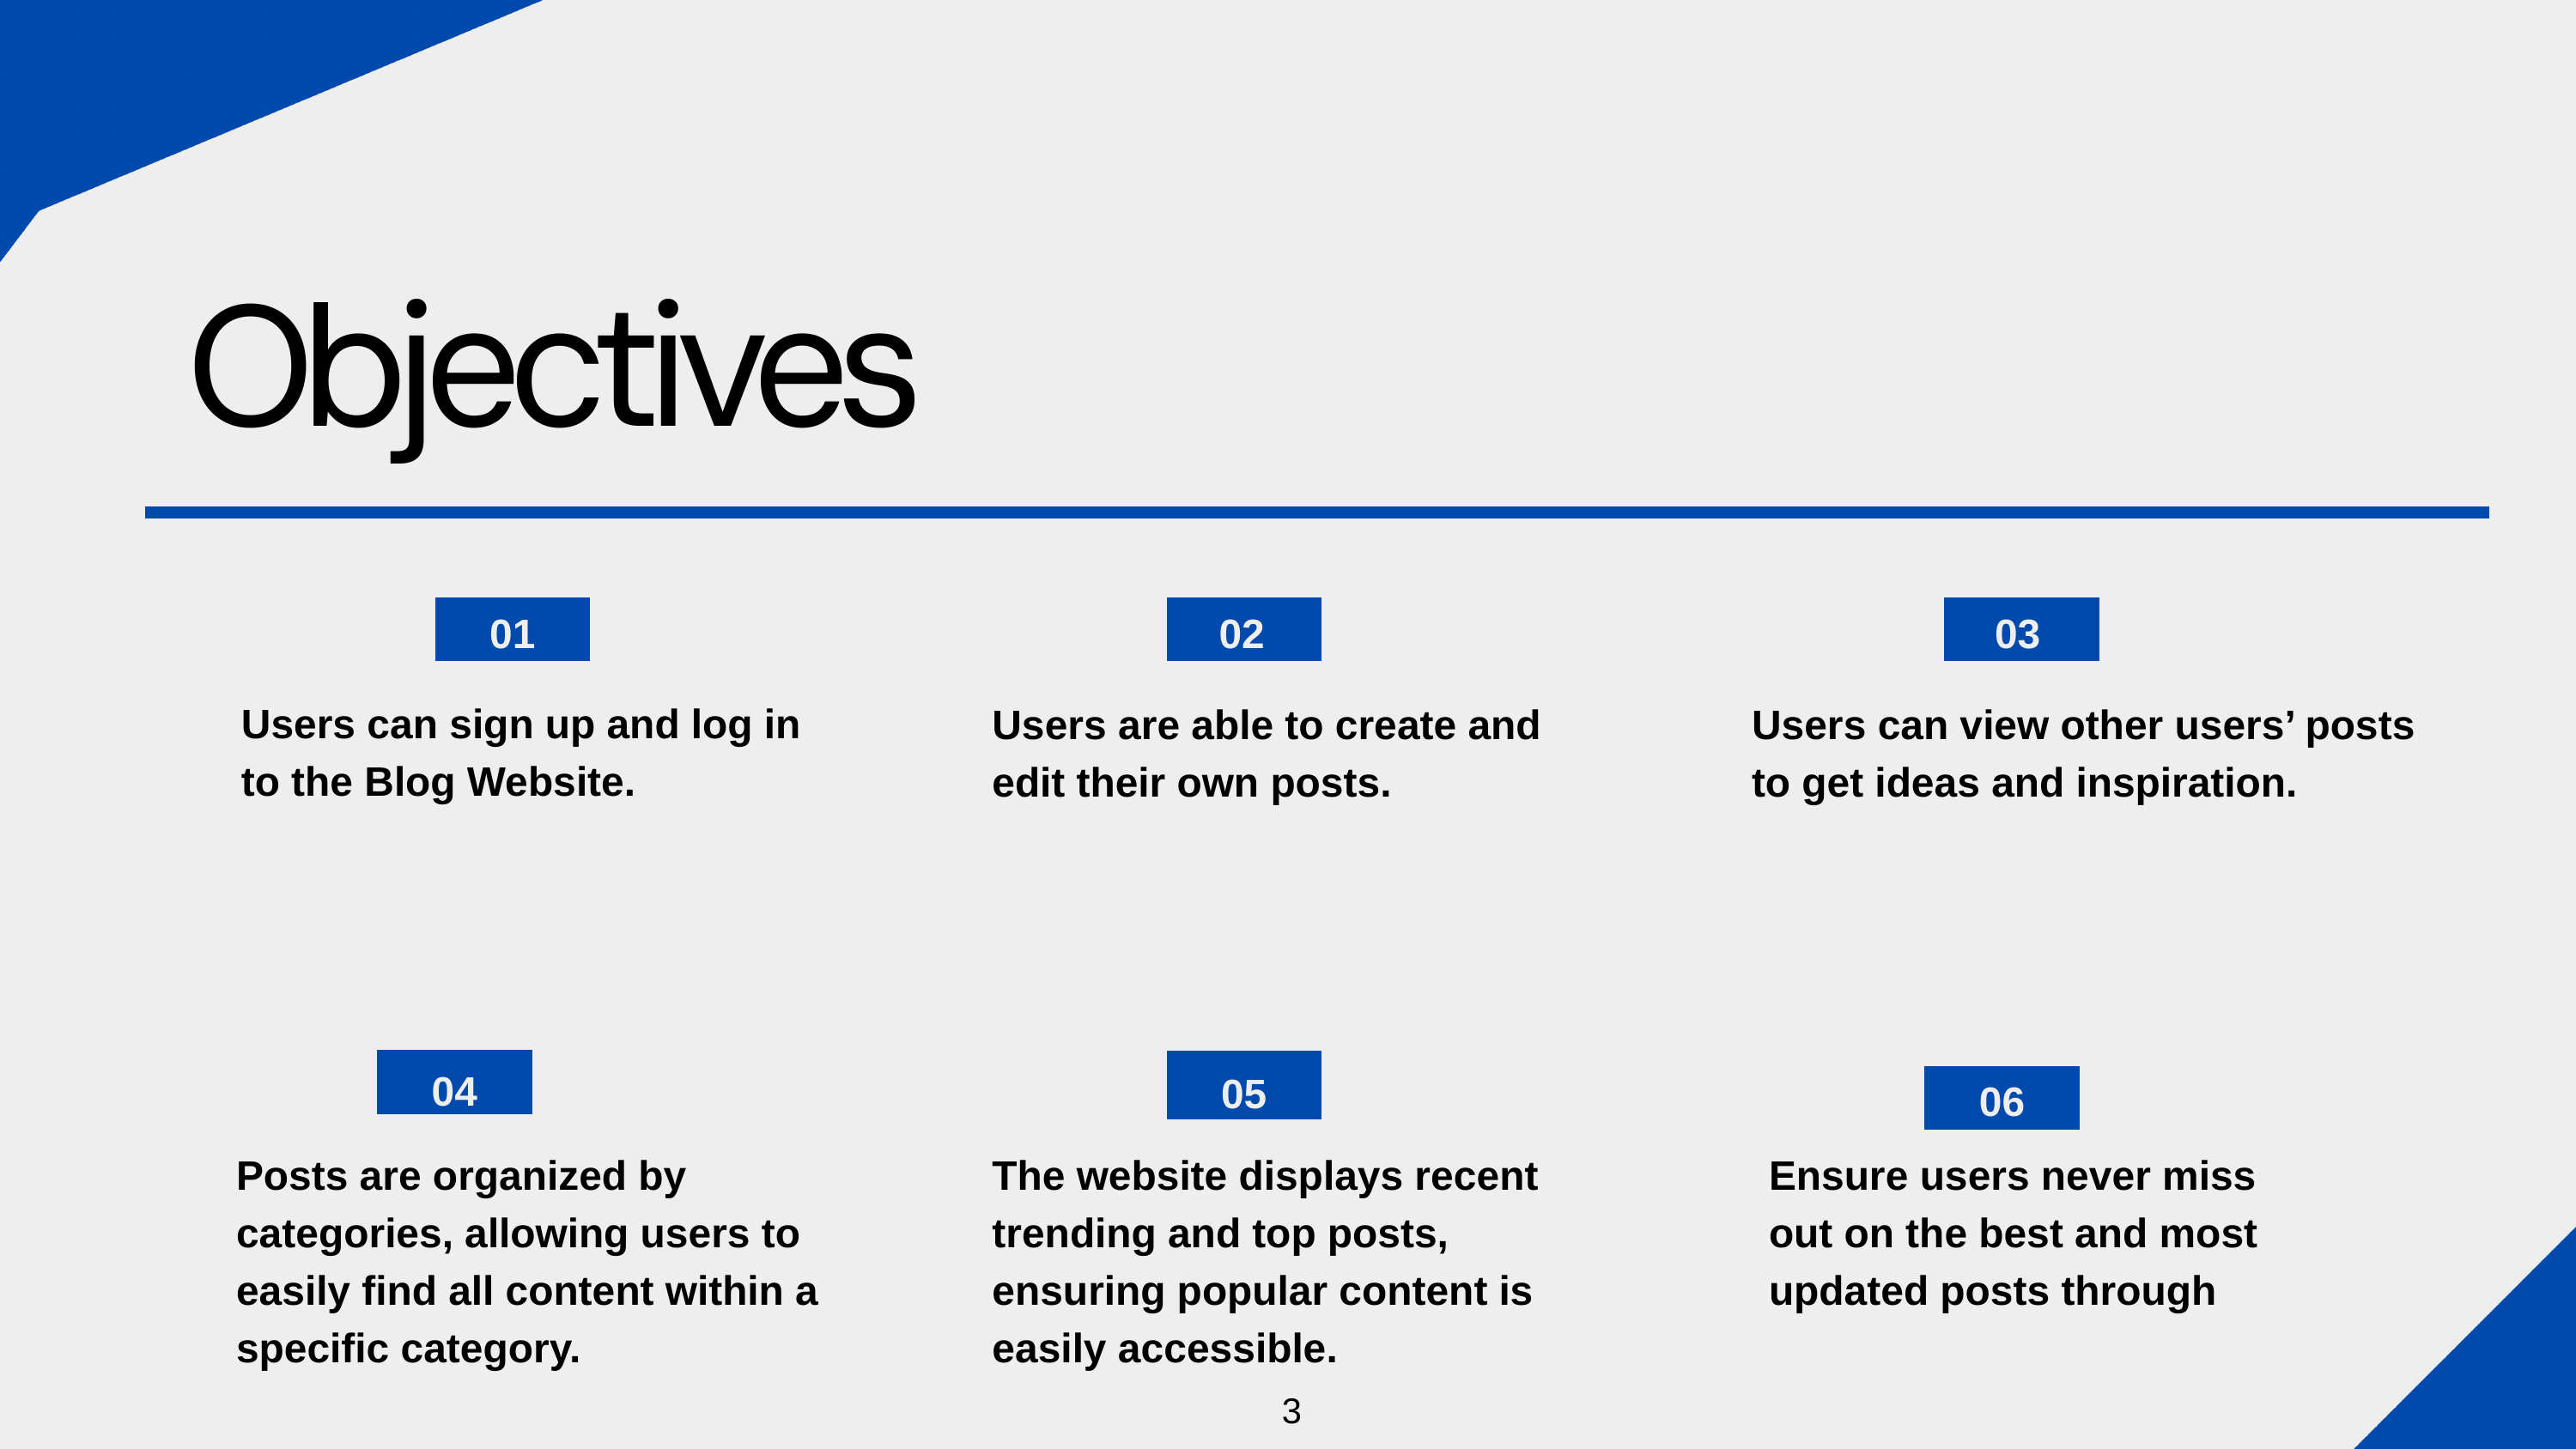

Objectives

01
02
03
Users can sign up and log in to the Blog Website.

Users are able to create and edit their own posts.

Users can view other users’ posts to get ideas and inspiration.

04
05

06
Posts are organized by categories, allowing users to easily find all content within a specific category.
The website displays recent trending and top posts, ensuring popular content is easily accessible.
Ensure users never miss out on the best and most updated posts through

3